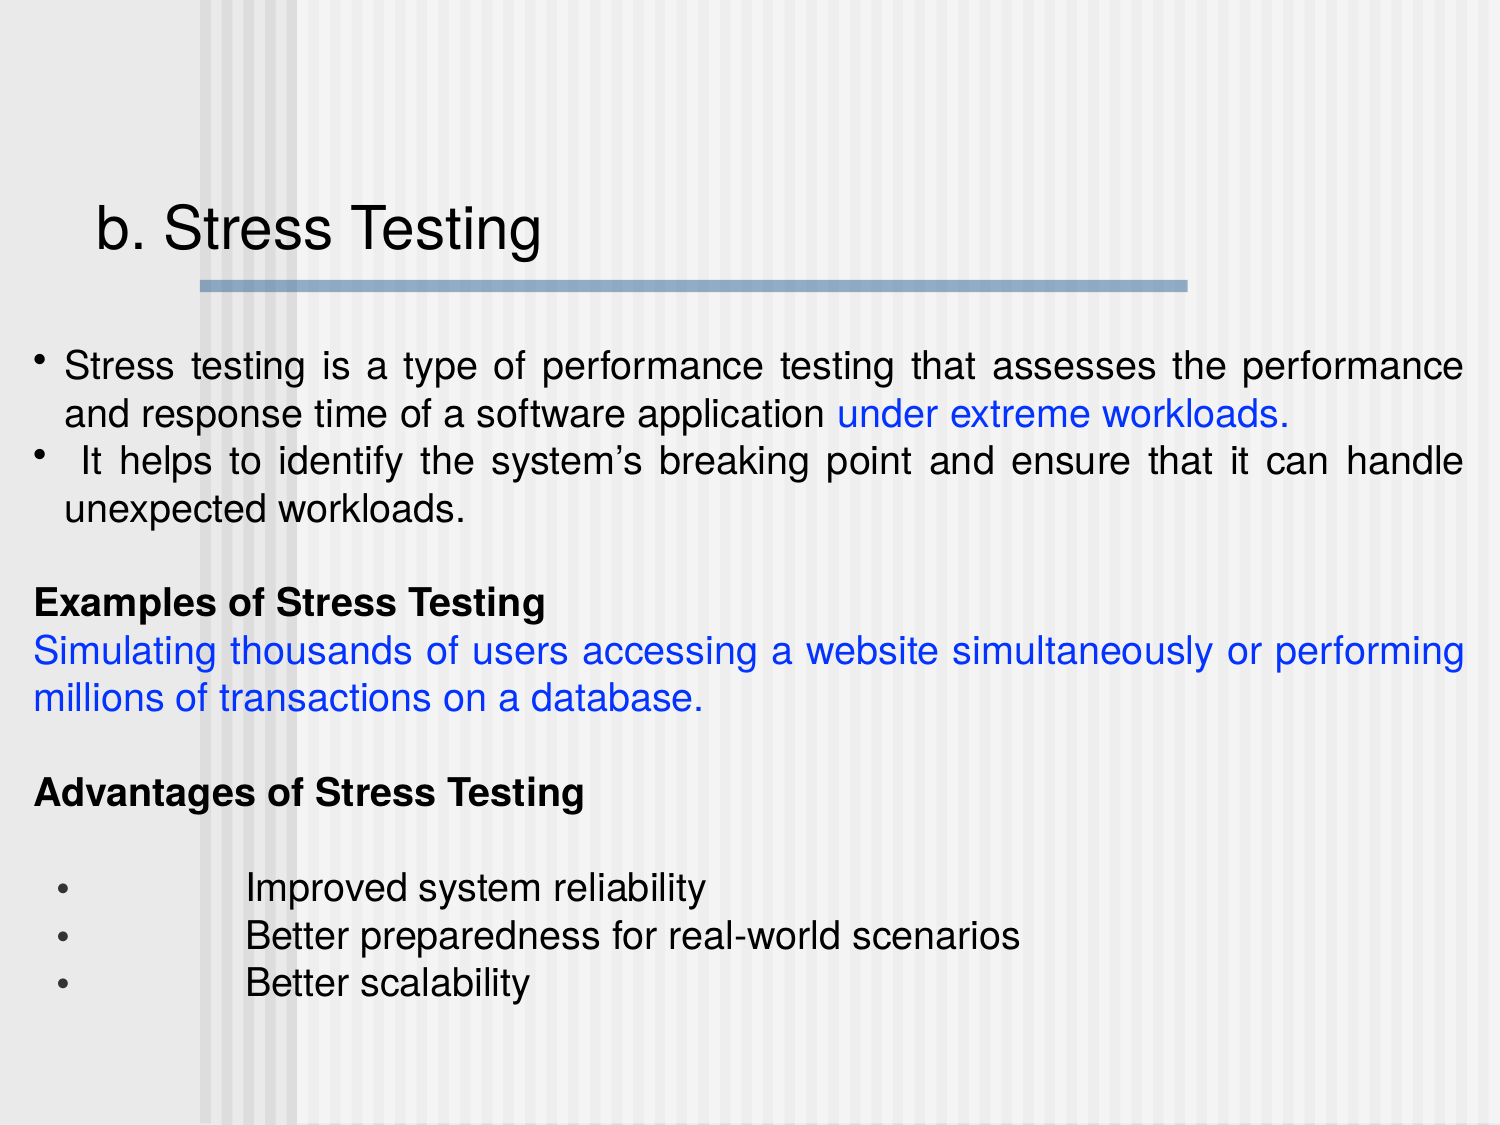

b. Stress Testing

Stress testing is a type of performance testing that assesses the performance and response time of a software application under extreme workloads.
 It helps to identify the system’s breaking point and ensure that it can handle unexpected workloads.

Examples of Stress Testing
Simulating thousands of users accessing a website simultaneously or performing millions of transactions on a database.

Advantages of Stress Testing

	Improved system reliability
	Better preparedness for real-world scenarios
	Better scalability
65